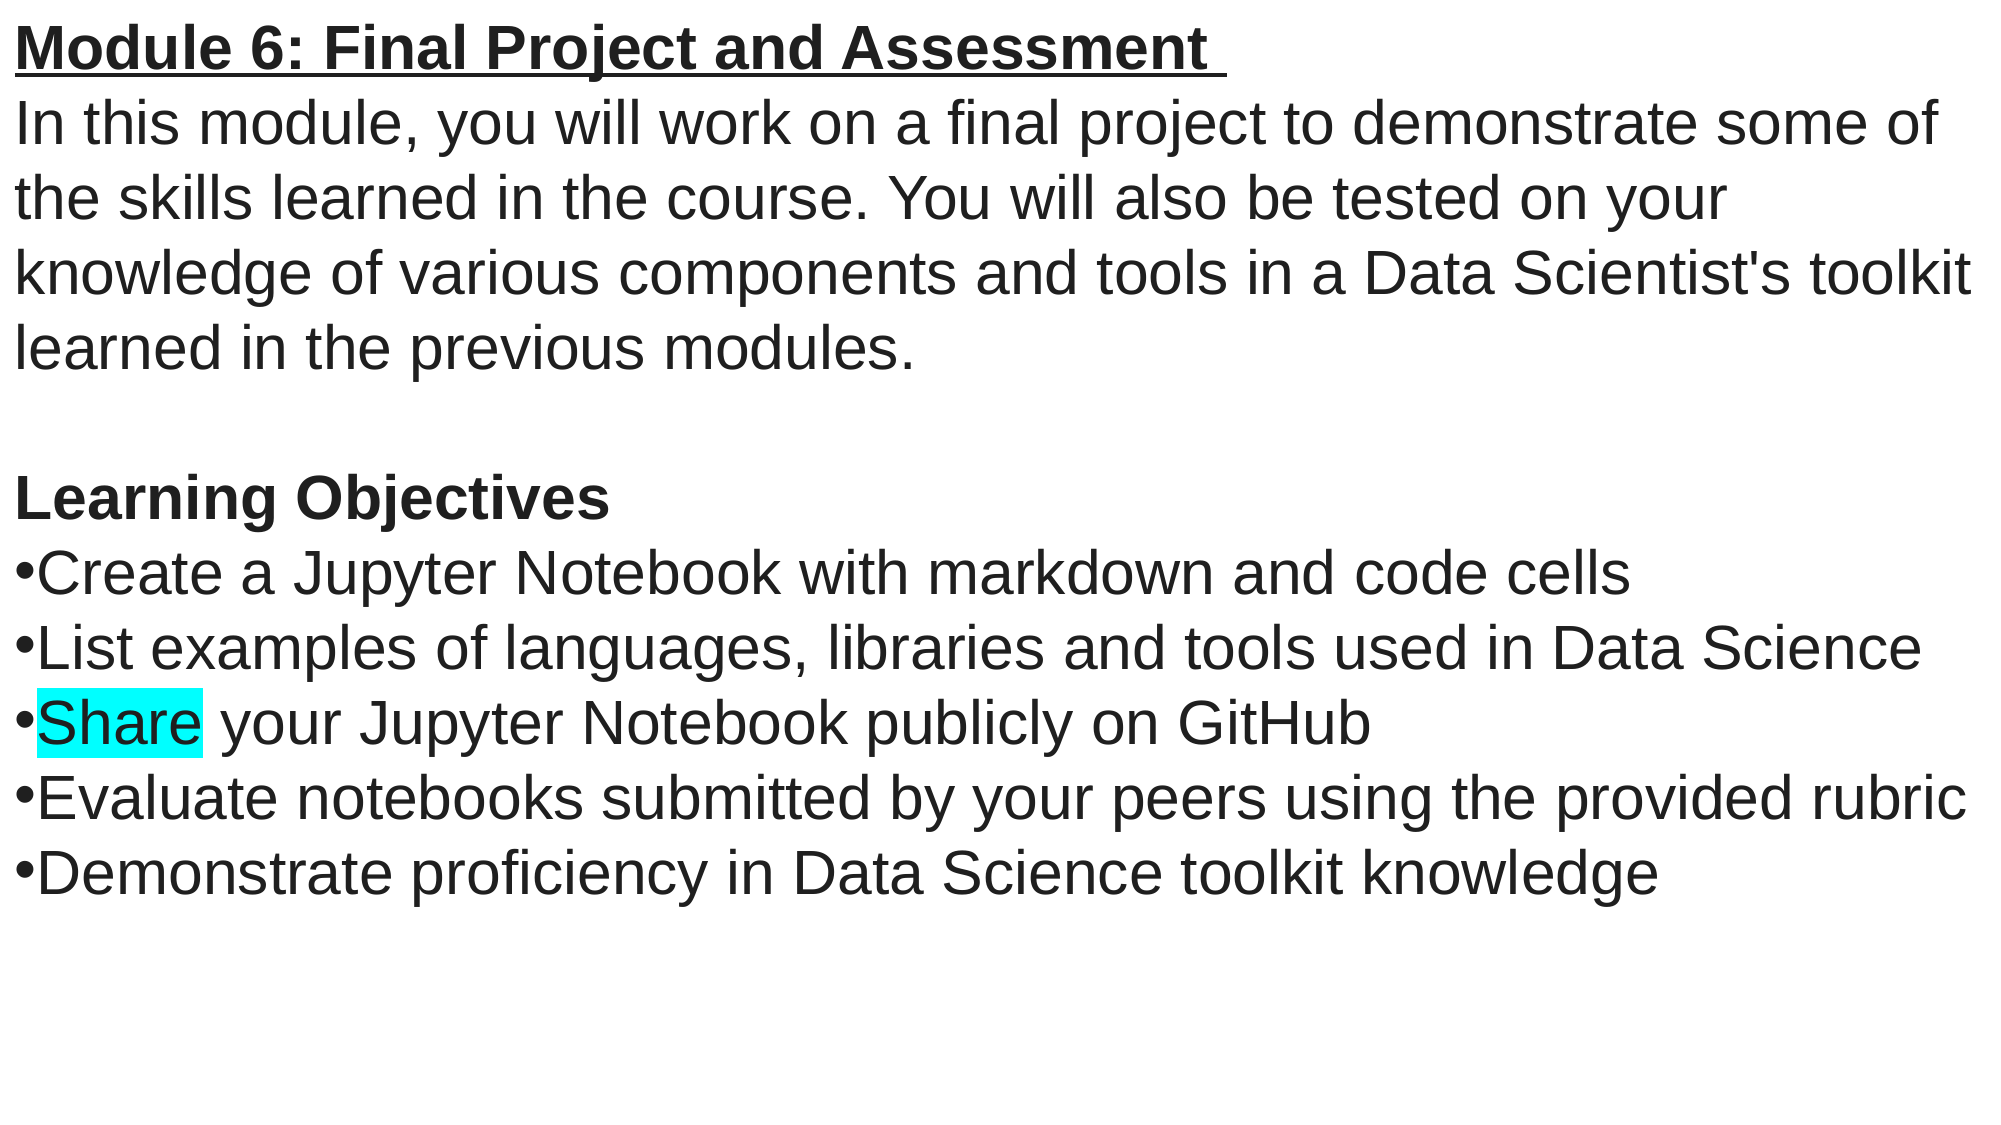

Module 6: Final Project and Assessment
In this module, you will work on a final project to demonstrate some of the skills learned in the course. You will also be tested on your knowledge of various components and tools in a Data Scientist's toolkit learned in the previous modules.

Learning Objectives
Create a Jupyter Notebook with markdown and code cells
List examples of languages, libraries and tools used in Data Science
Share your Jupyter Notebook publicly on GitHub
Evaluate notebooks submitted by your peers using the provided rubric
Demonstrate proficiency in Data Science toolkit knowledge